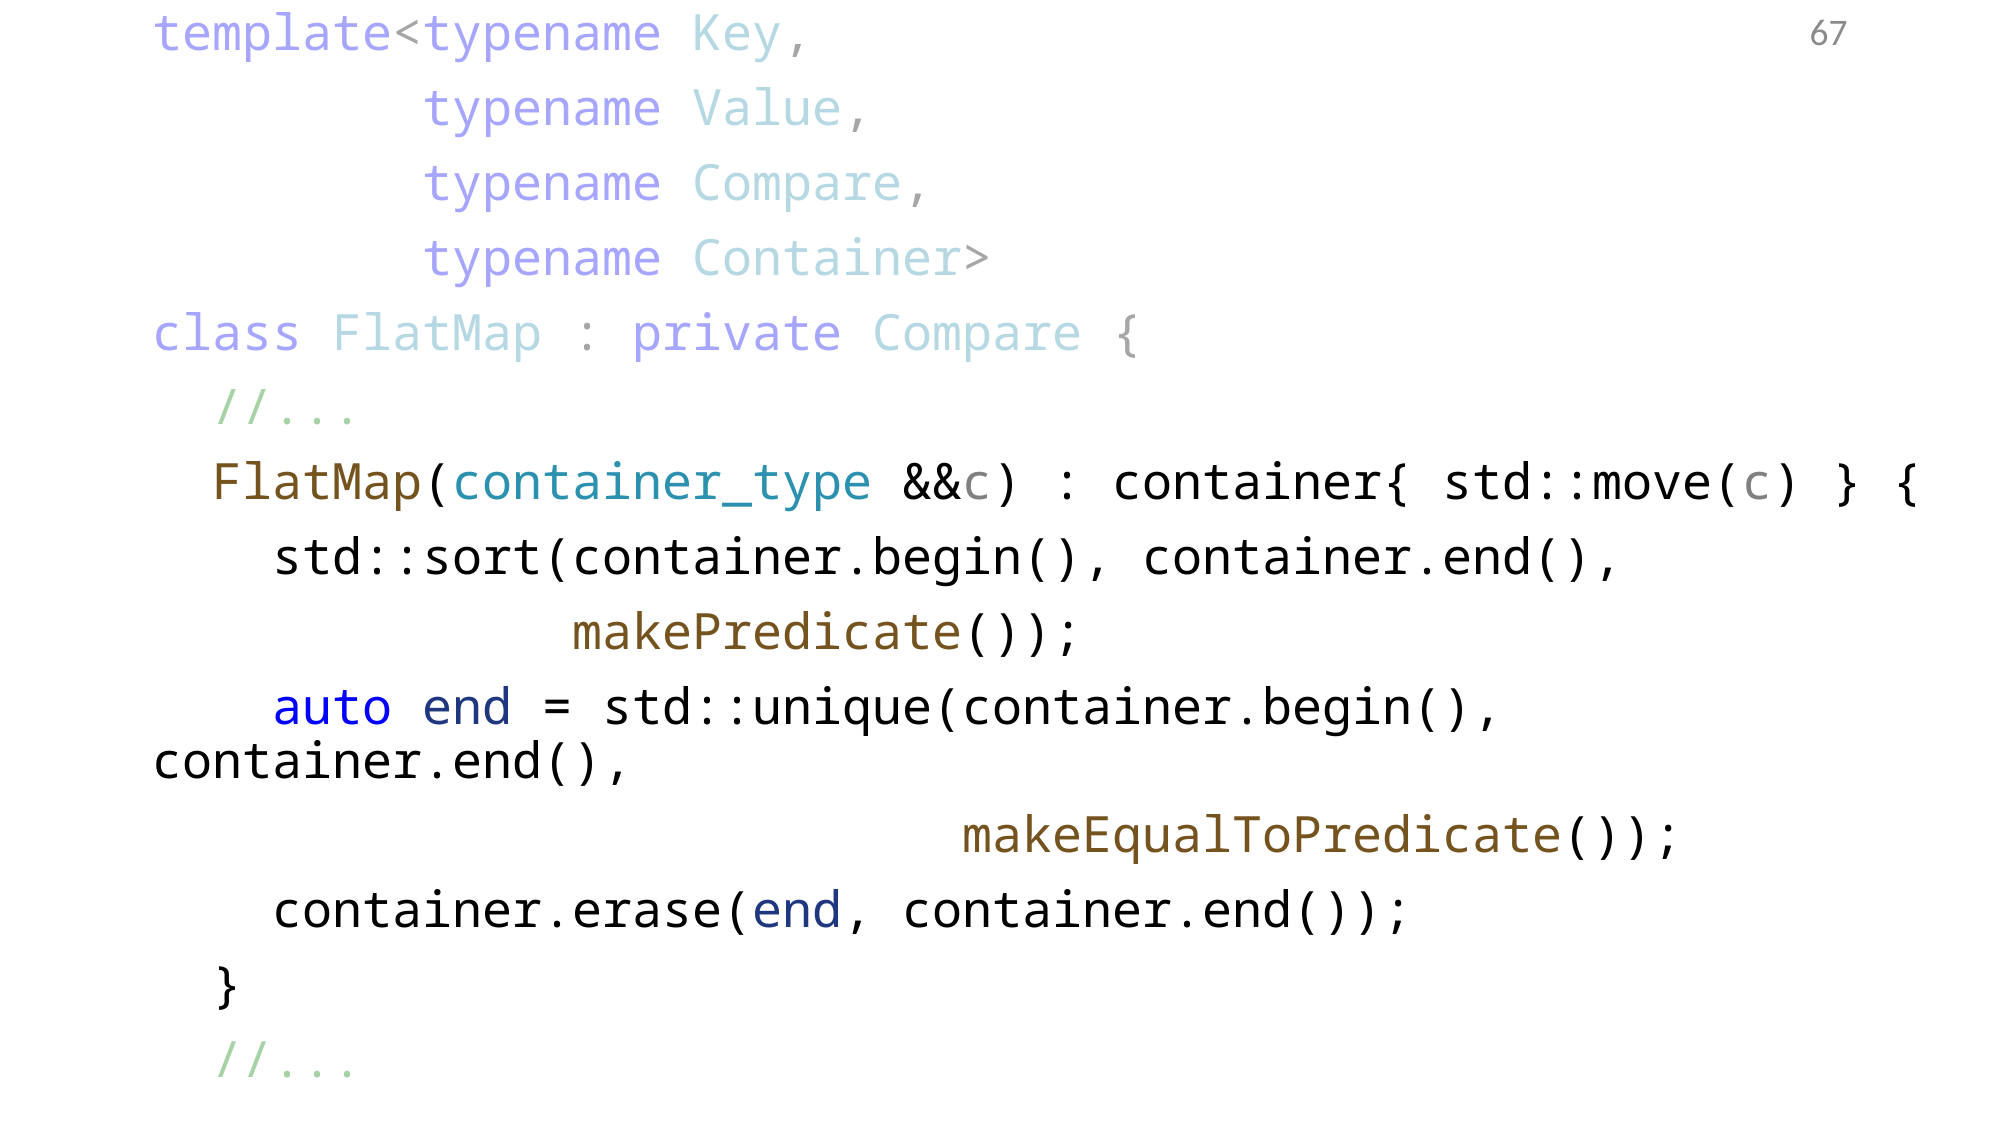

template<typename Key,
         typename Value,
         typename Compare,
         typename Container>
class FlatMap : private Compare {
  //...
  FlatMap(container_type &&c) : container{ std::move(c) } {
    std::sort(container.begin(), container.end(),
              makePredicate());
    auto end = std::unique(container.begin(), container.end(),
                           makeEqualToPredicate());
    container.erase(end, container.end());
  }
  //...
67